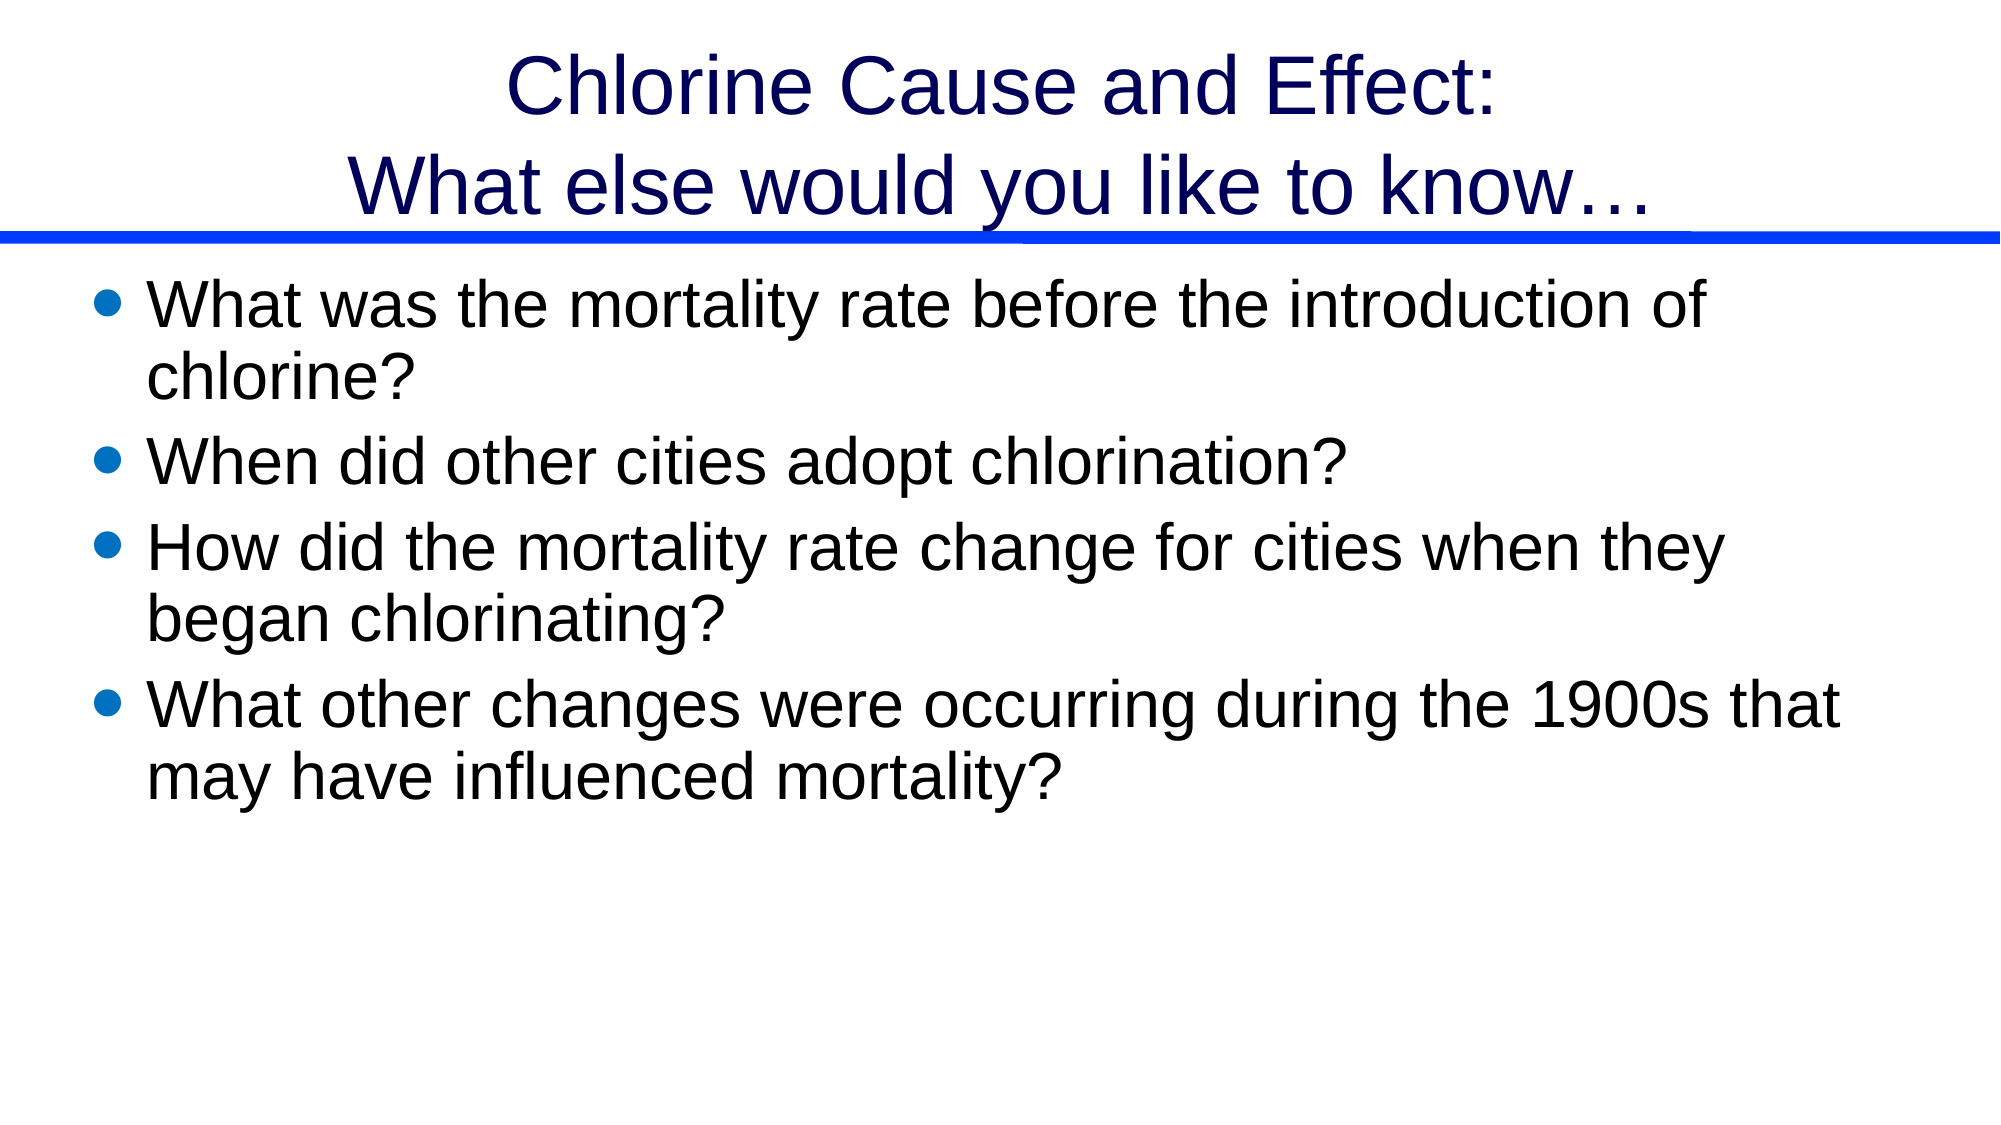

# Chlorine Cause and Effect: What else would you like to know…
What was the mortality rate before the introduction of chlorine?
When did other cities adopt chlorination?
How did the mortality rate change for cities when they began chlorinating?
What other changes were occurring during the 1900s that may have influenced mortality?